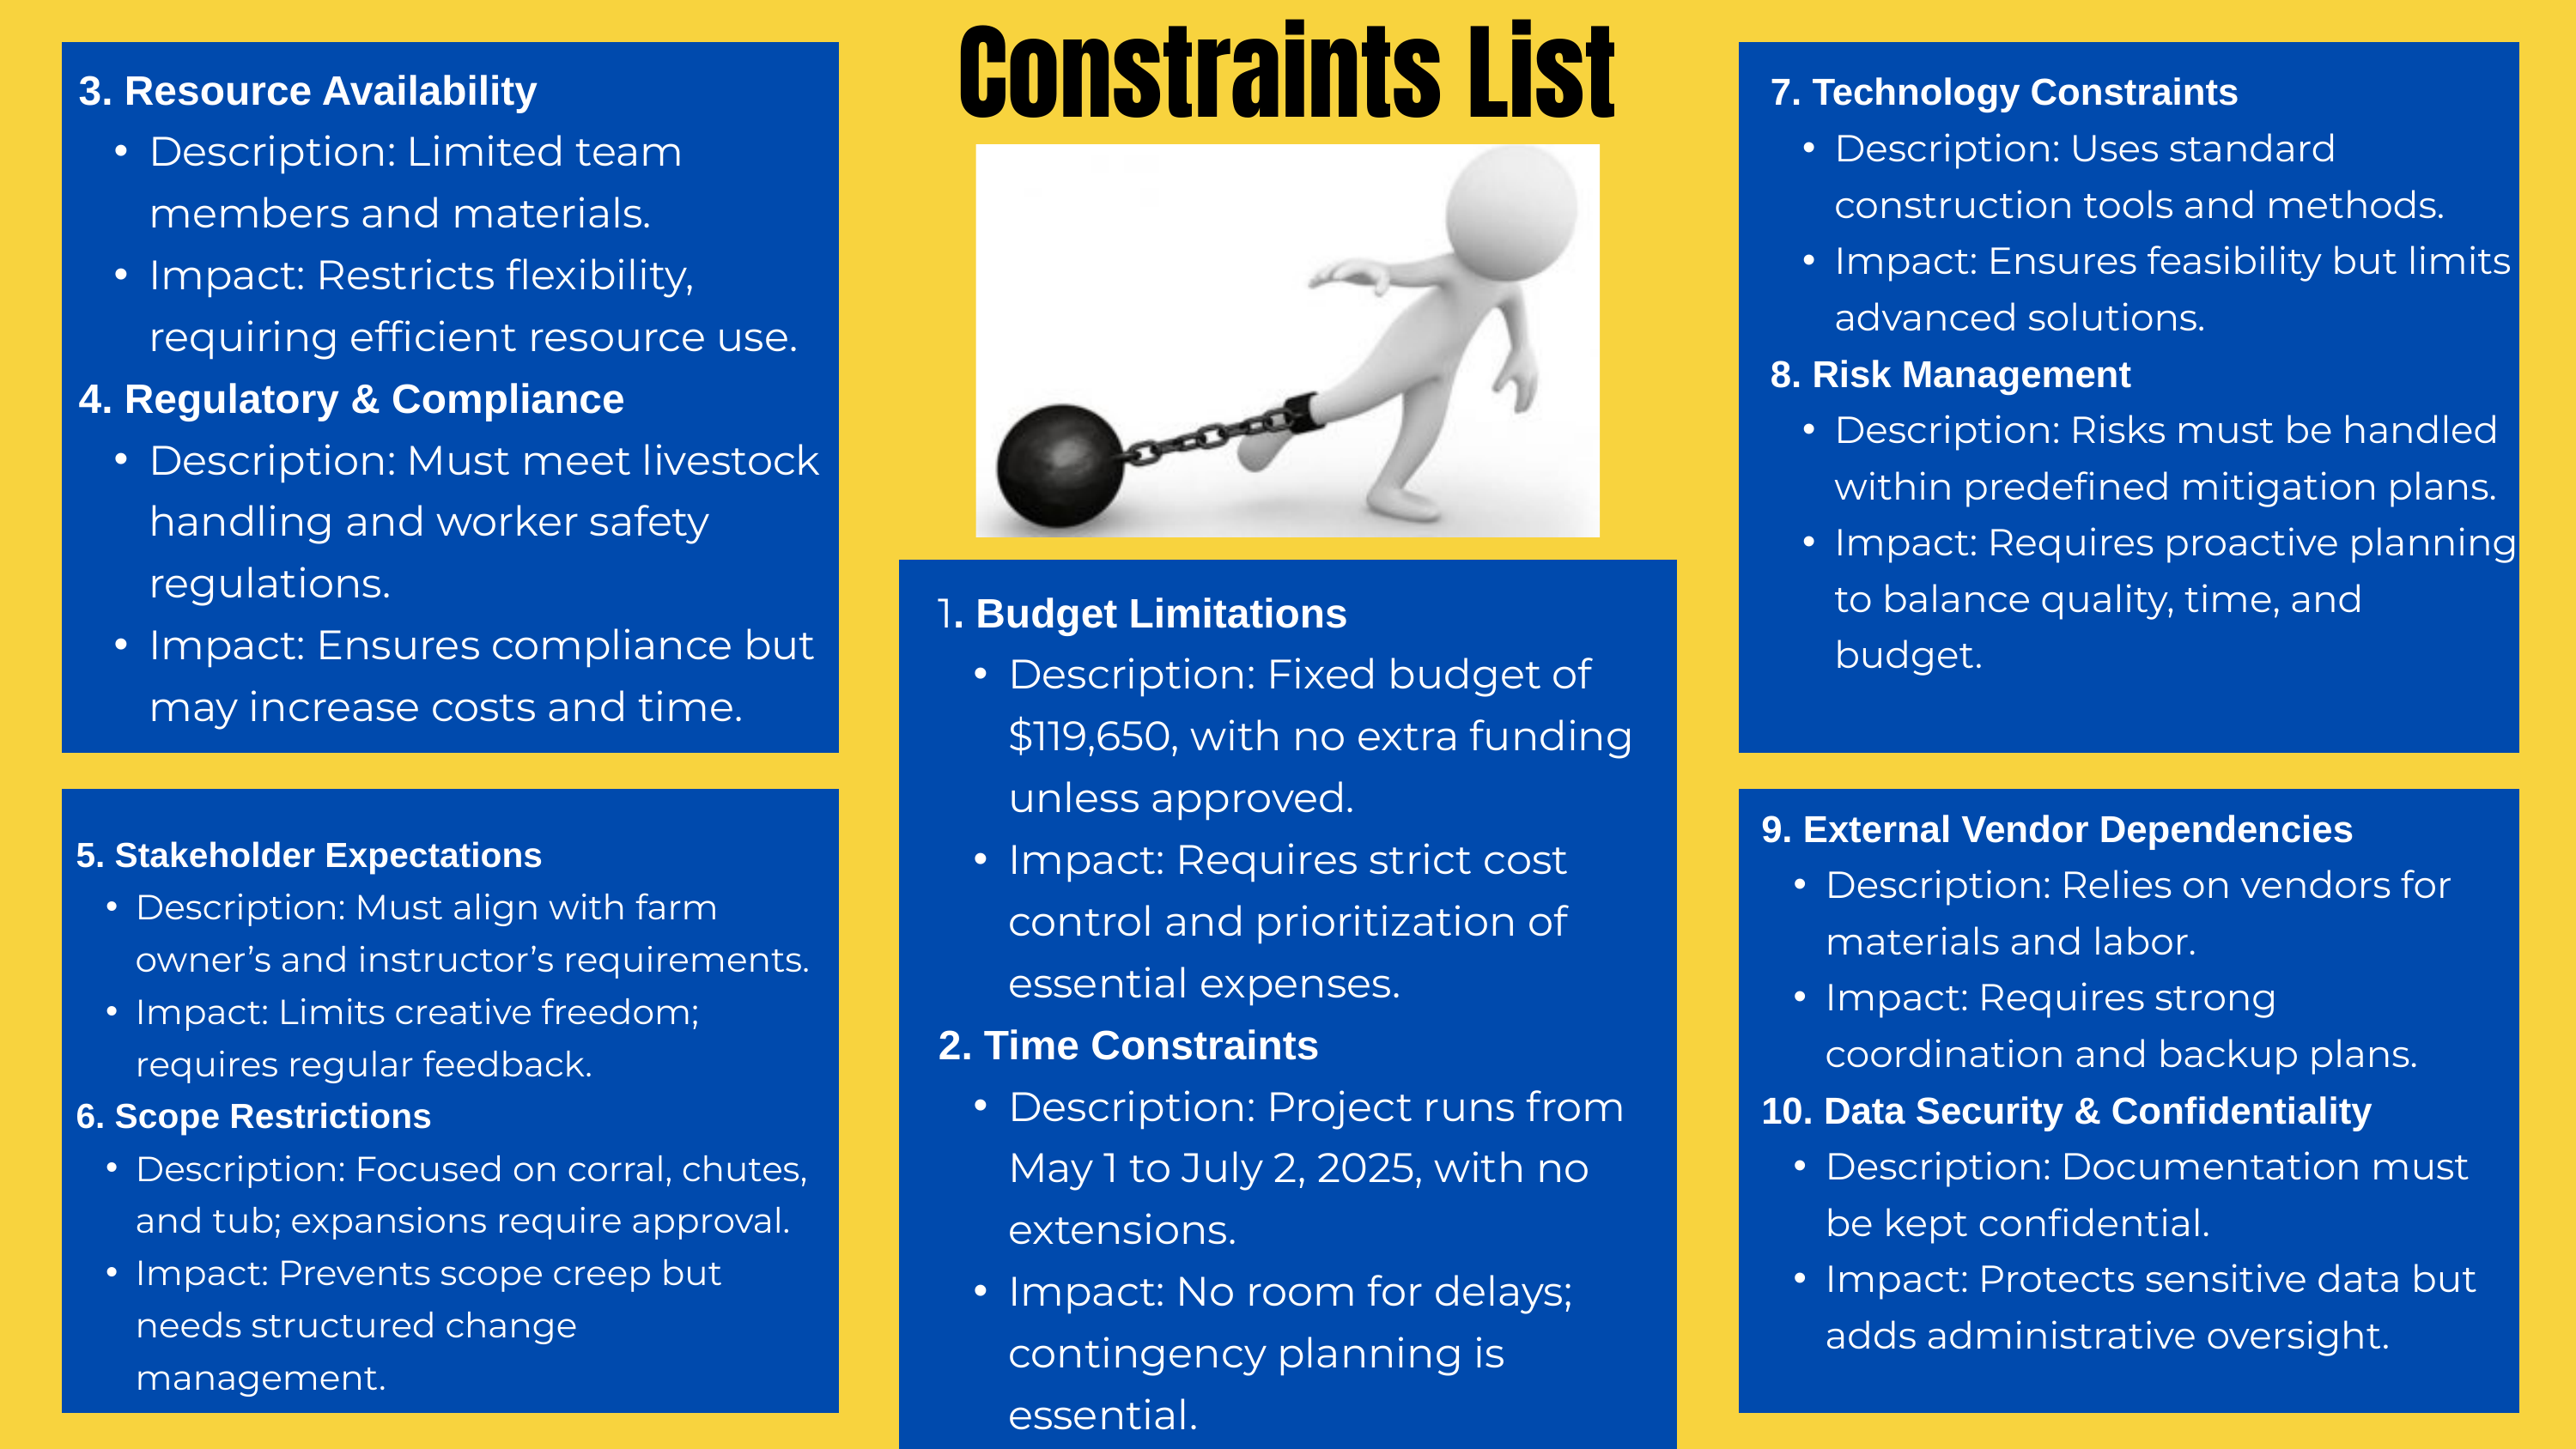

Constraints List

3. Resource Availability
Description: Limited team members and materials.
Impact: Restricts flexibility, requiring efficient resource use.
4. Regulatory & Compliance
Description: Must meet livestock handling and worker safety regulations.
Impact: Ensures compliance but may increase costs and time.

7. Technology Constraints
Description: Uses standard construction tools and methods.
Impact: Ensures feasibility but limits advanced solutions.
8. Risk Management
Description: Risks must be handled within predefined mitigation plans.
Impact: Requires proactive planning to balance quality, time, and budget.

1. Budget Limitations
Description: Fixed budget of $119,650, with no extra funding unless approved.
Impact: Requires strict cost control and prioritization of essential expenses.
2. Time Constraints
Description: Project runs from May 1 to July 2, 2025, with no extensions.
Impact: No room for delays; contingency planning is essential.

9. External Vendor Dependencies
Description: Relies on vendors for materials and labor.
Impact: Requires strong coordination and backup plans.
10. Data Security & Confidentiality
Description: Documentation must be kept confidential.
Impact: Protects sensitive data but adds administrative oversight.

5. Stakeholder Expectations
Description: Must align with farm owner’s and instructor’s requirements.
Impact: Limits creative freedom; requires regular feedback.
6. Scope Restrictions
Description: Focused on corral, chutes, and tub; expansions require approval.
Impact: Prevents scope creep but needs structured change management.